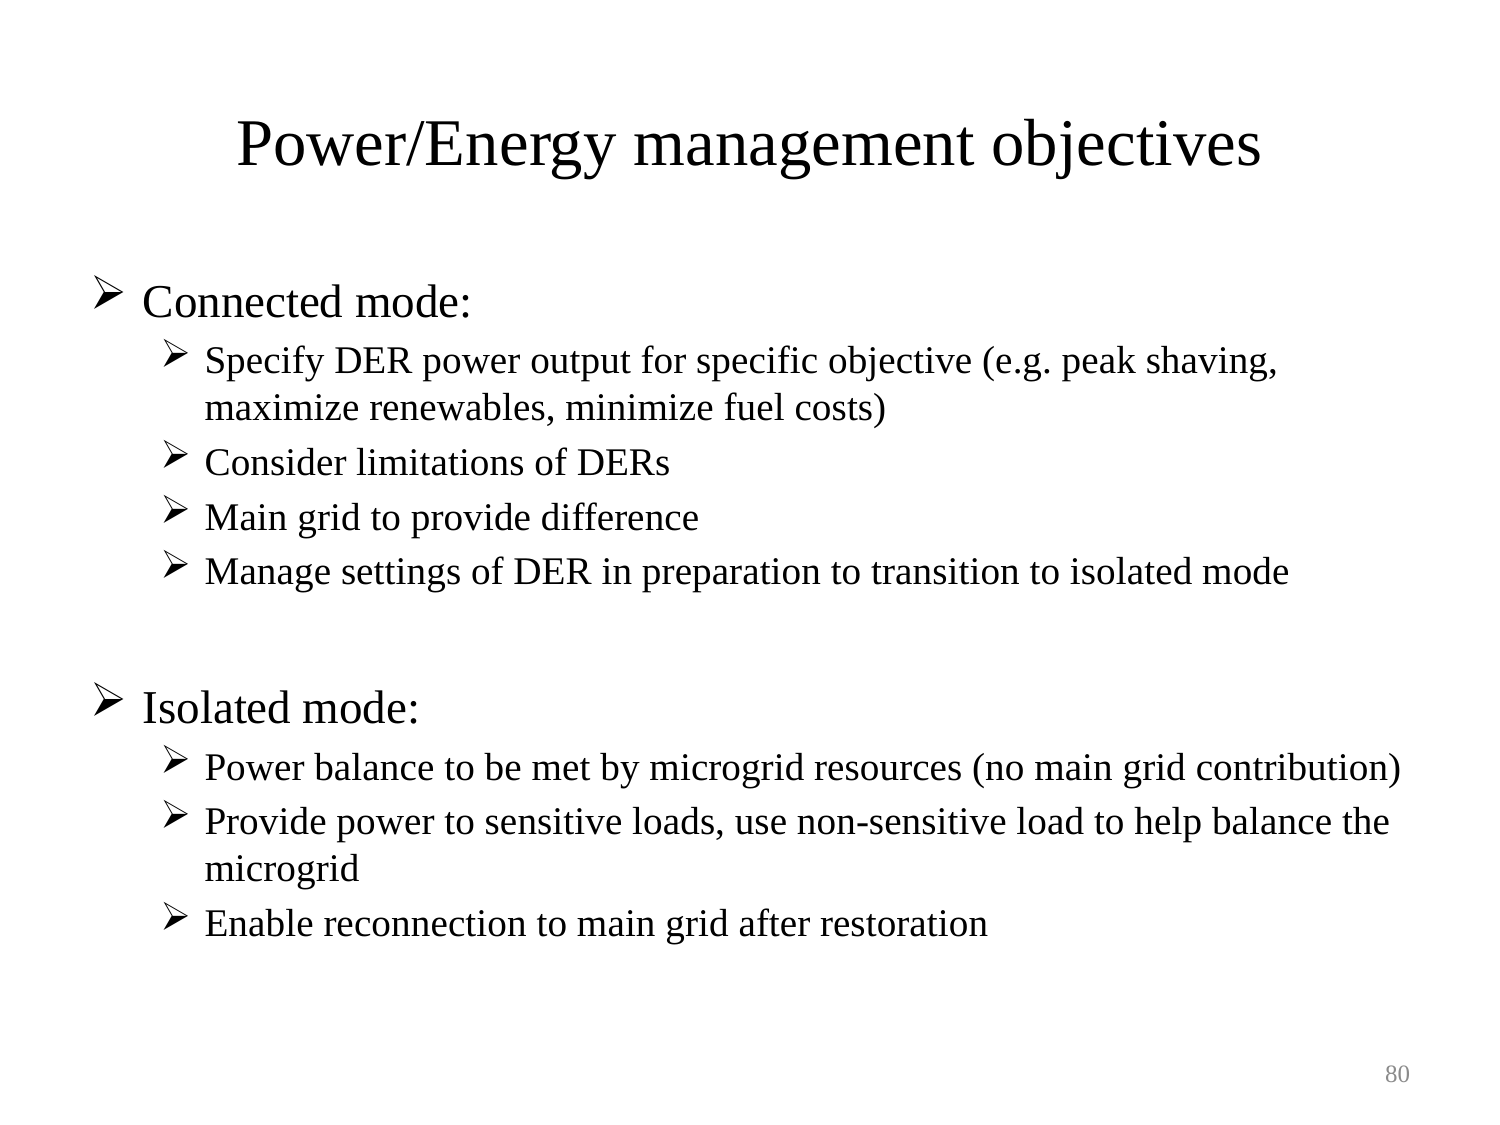

# Power/Energy management objectives
Connected mode:
Specify DER power output for specific objective (e.g. peak shaving, maximize renewables, minimize fuel costs)
Consider limitations of DERs
Main grid to provide difference
Manage settings of DER in preparation to transition to isolated mode

Isolated mode:
Power balance to be met by microgrid resources (no main grid contribution)
Provide power to sensitive loads, use non-sensitive load to help balance the microgrid
Enable reconnection to main grid after restoration

80